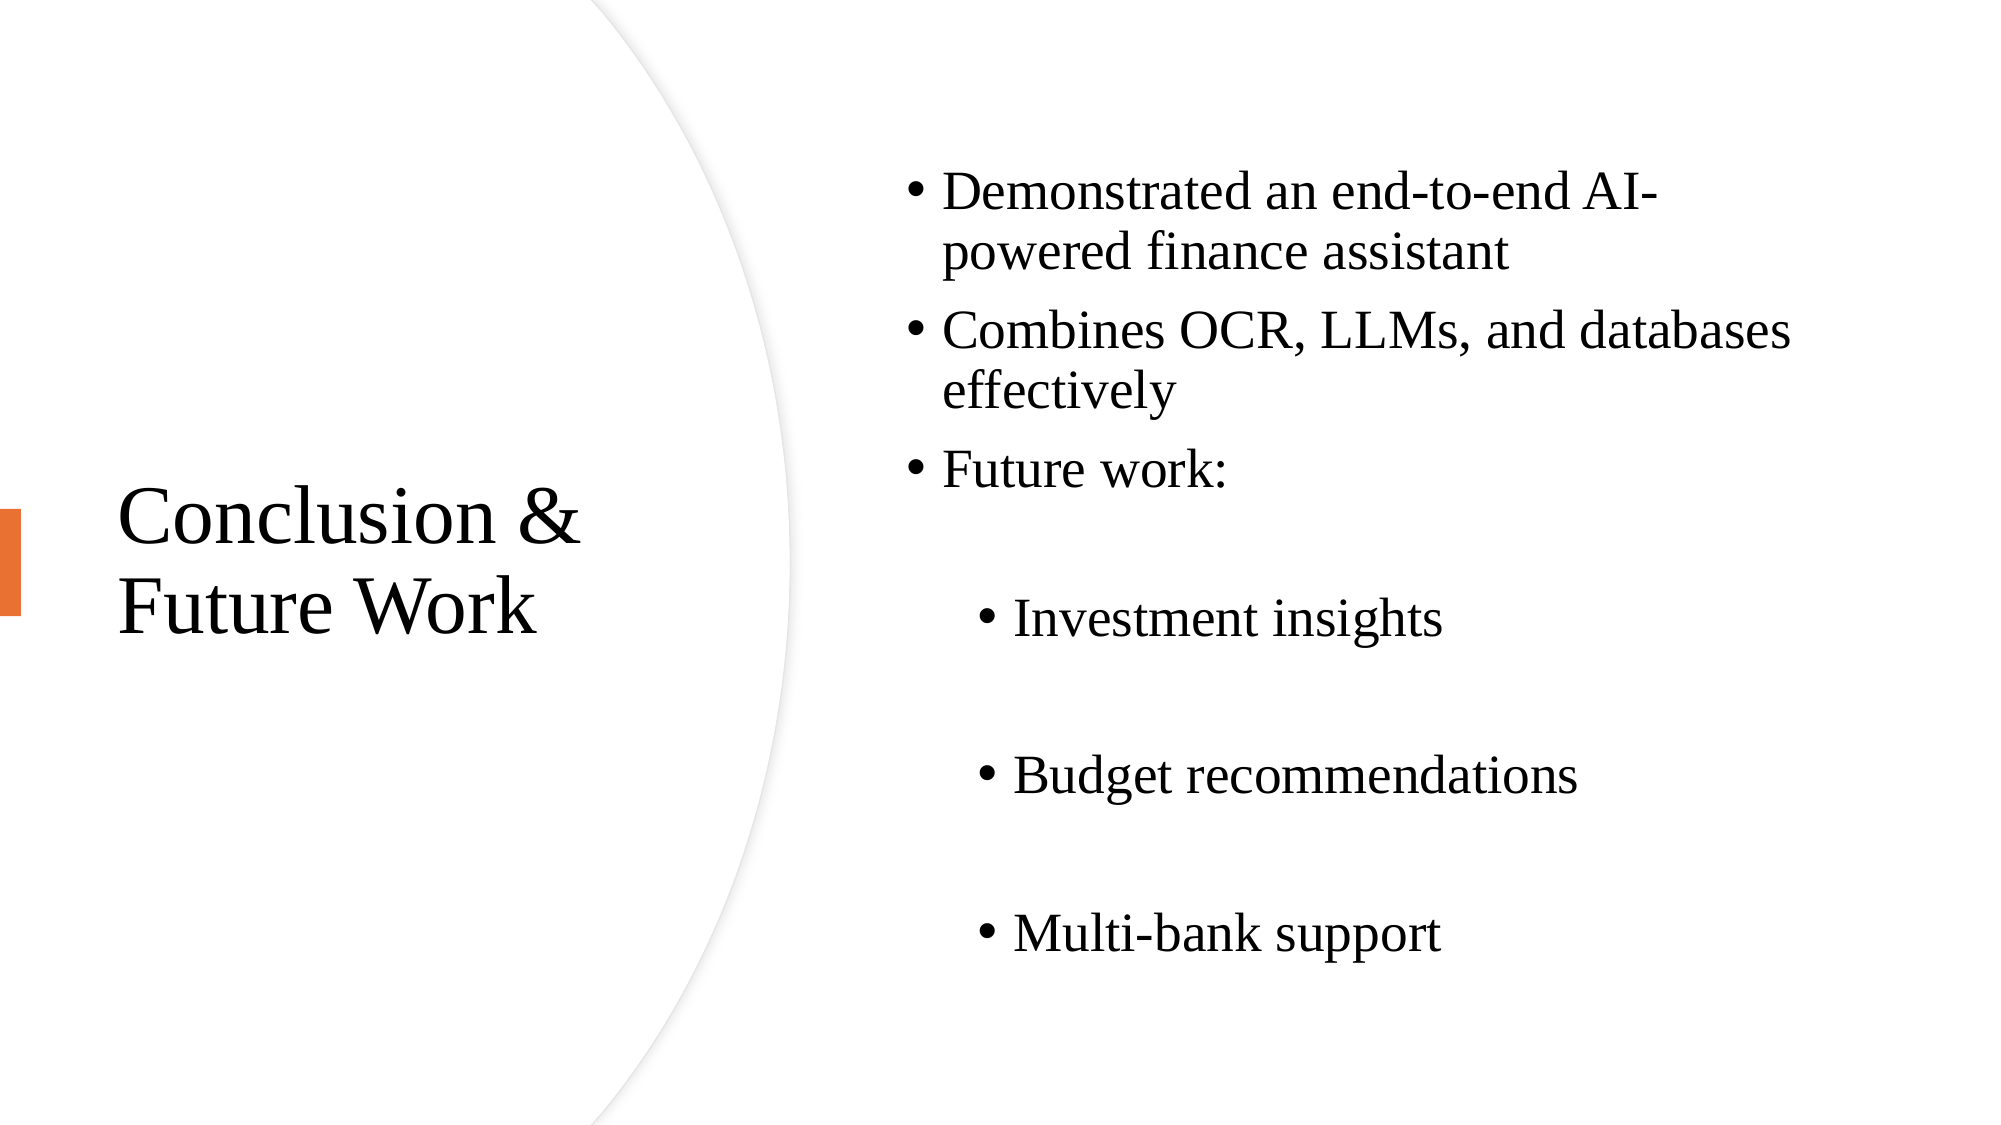

Demonstrated an end-to-end AI-powered finance assistant
Combines OCR, LLMs, and databases effectively
Future work:

Investment insights

Budget recommendations

Multi-bank support
# Conclusion & Future Work